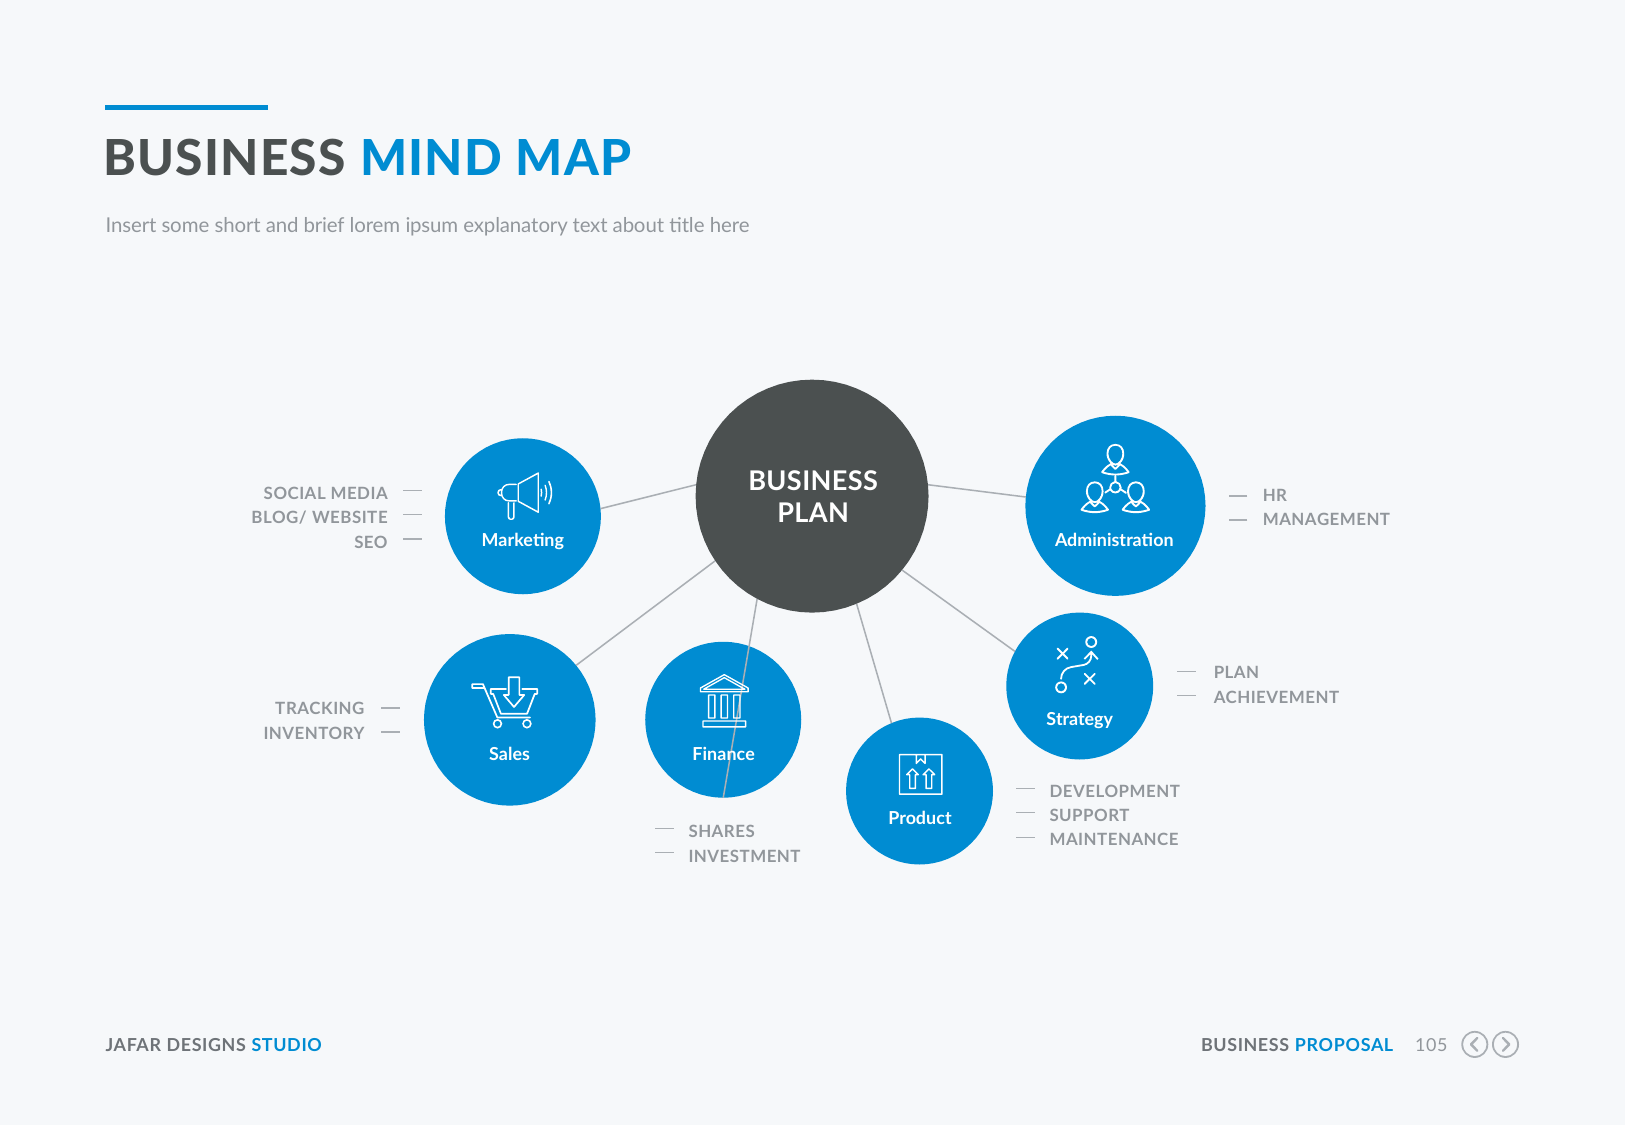

Business Mind map
Insert some short and brief lorem ipsum explanatory text about title here

Business
plan

Social Media
Blog/ Website
SEO
HR
Management
Administration
Marketing

Plan
Achievement

Tracking
Inventory
Strategy

Sales
Finance

Development
Support
Maintenance
Product
Shares
Investment